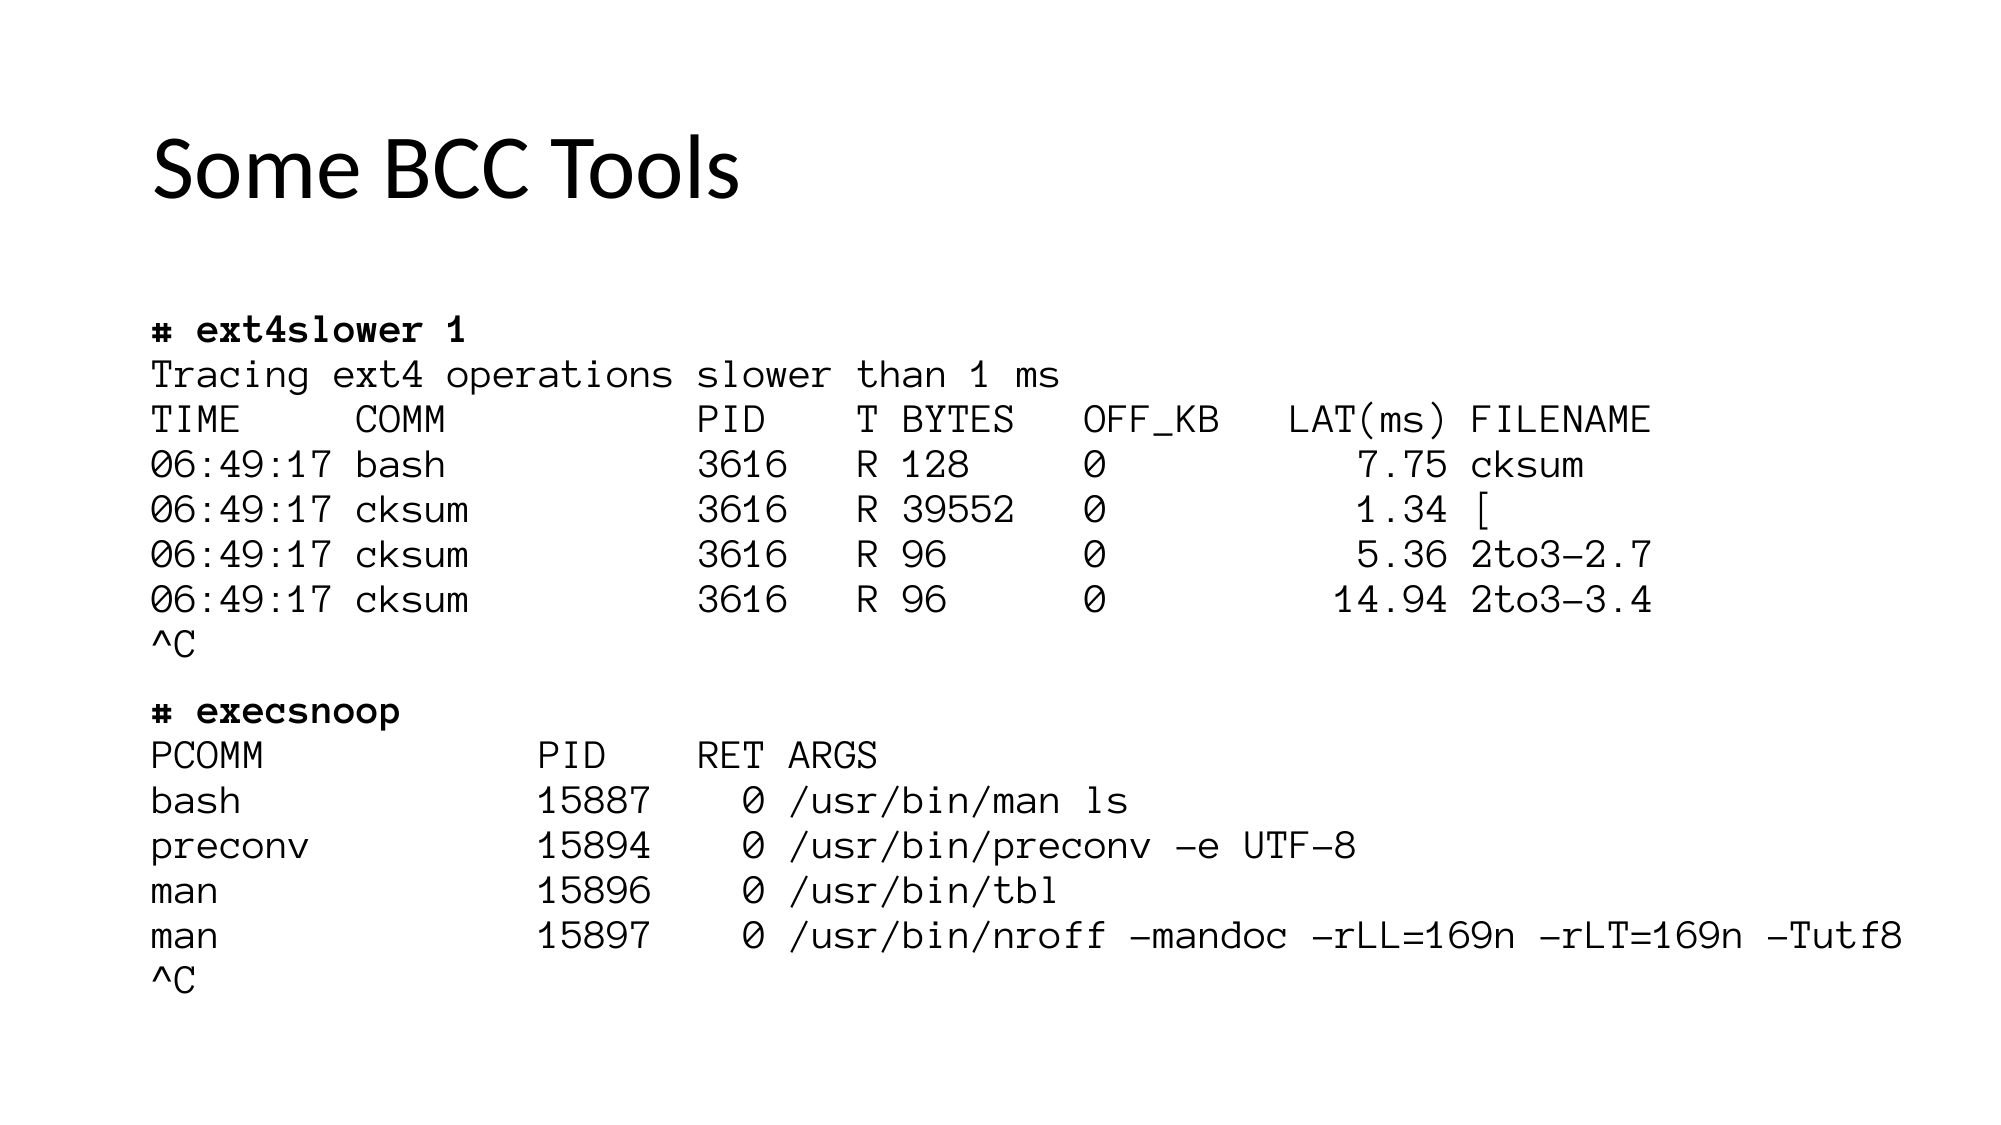

# Some BCC Tools
# ext4slower 1 Tracing ext4 operations slower than 1 ms TIME     COMM           PID    T BYTES   OFF_KB   LAT(ms) FILENAME 06:49:17 bash           3616   R 128     0           7.75 cksum 06:49:17 cksum          3616   R 39552   0           1.34 [ 06:49:17 cksum          3616   R 96      0           5.36 2to3-2.7 06:49:17 cksum          3616   R 96      0          14.94 2to3-3.4 ^C
# execsnoop PCOMM            PID    RET ARGS bash             15887    0 /usr/bin/man ls preconv          15894    0 /usr/bin/preconv -e UTF-8 man              15896    0 /usr/bin/tbl man              15897    0 /usr/bin/nroff -mandoc -rLL=169n -rLT=169n -Tutf8 ^C